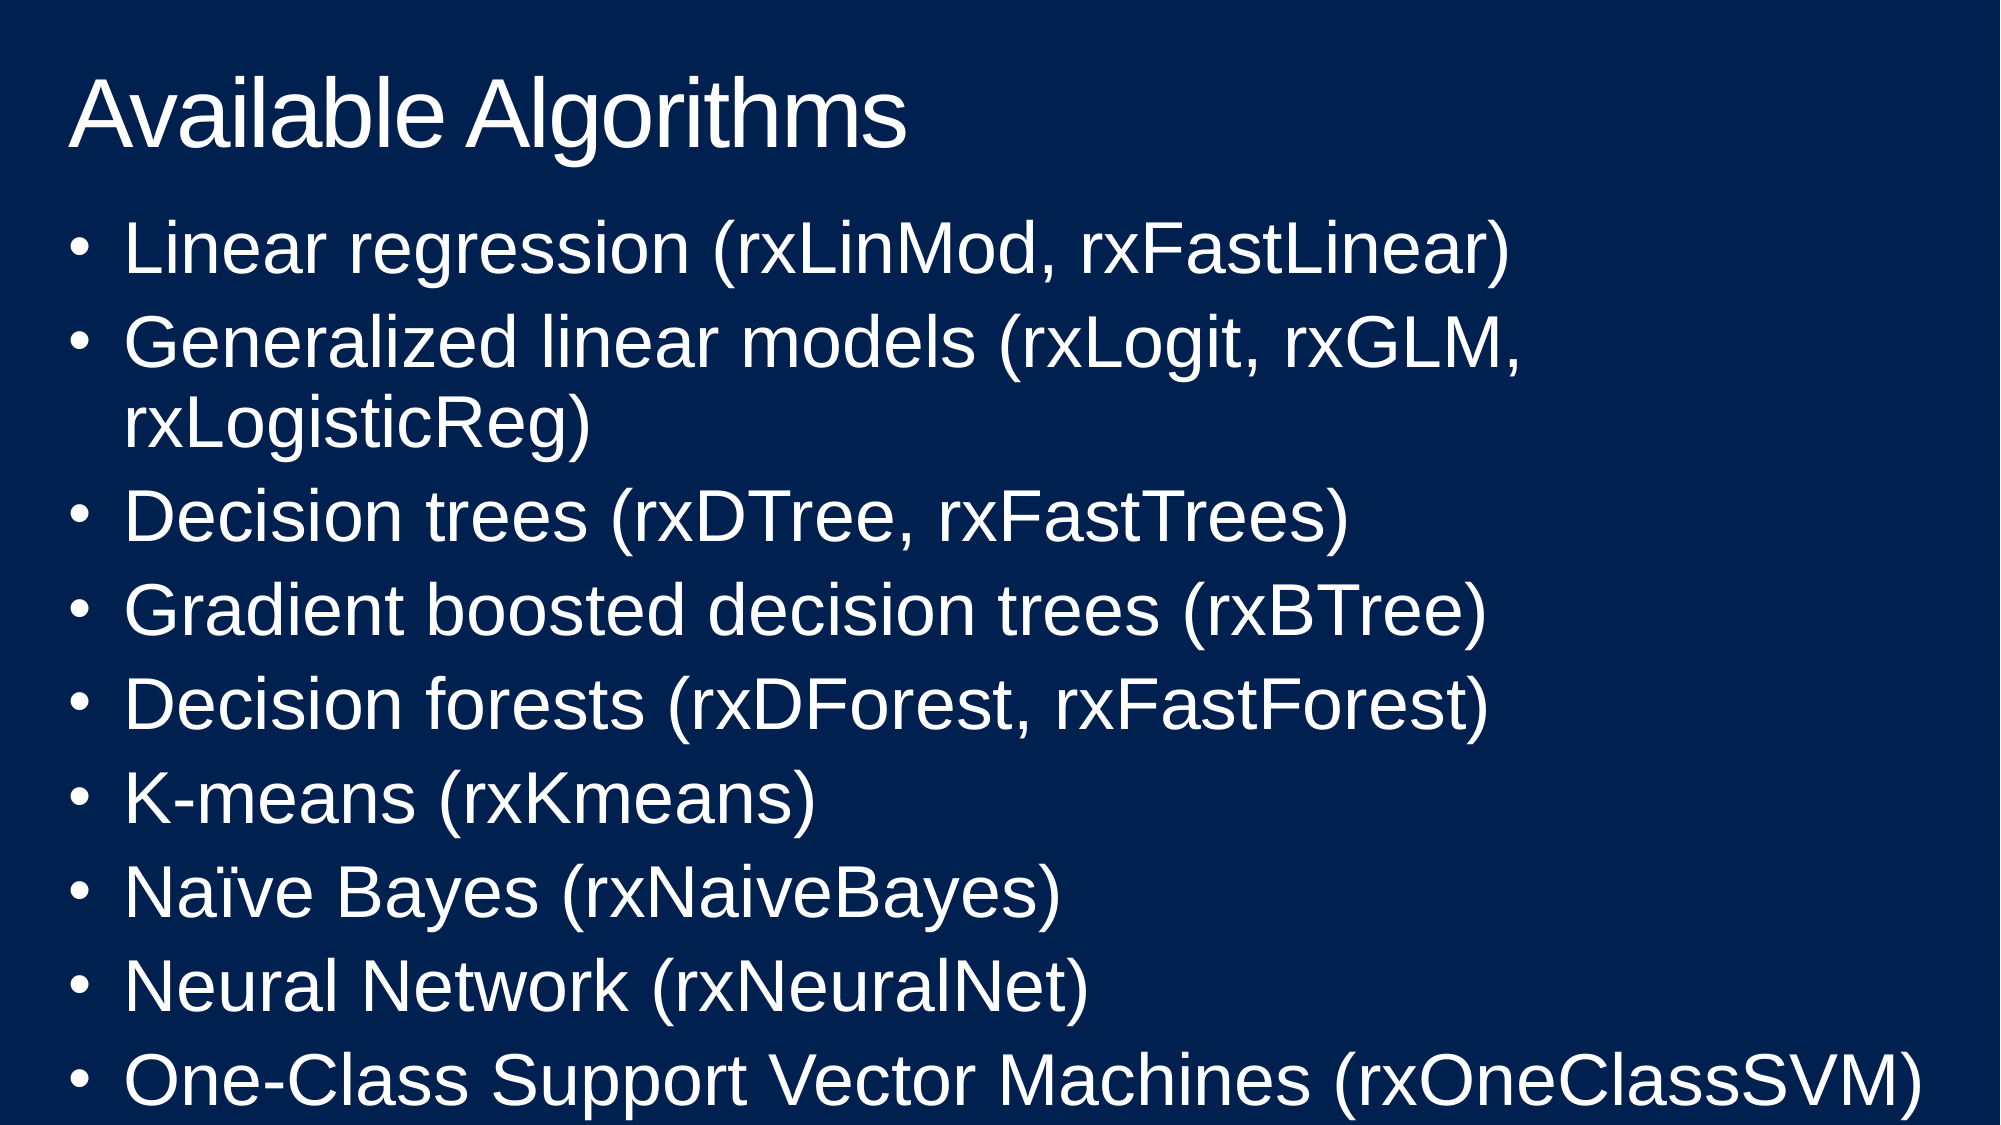

# Available Algorithms
Linear regression (rxLinMod, rxFastLinear)
Generalized linear models (rxLogit, rxGLM, rxLogisticReg)
Decision trees (rxDTree, rxFastTrees)
Gradient boosted decision trees (rxBTree)
Decision forests (rxDForest, rxFastForest)
K-means (rxKmeans)
Naïve Bayes (rxNaiveBayes)
Neural Network (rxNeuralNet)
One-Class Support Vector Machines (rxOneClassSVM)